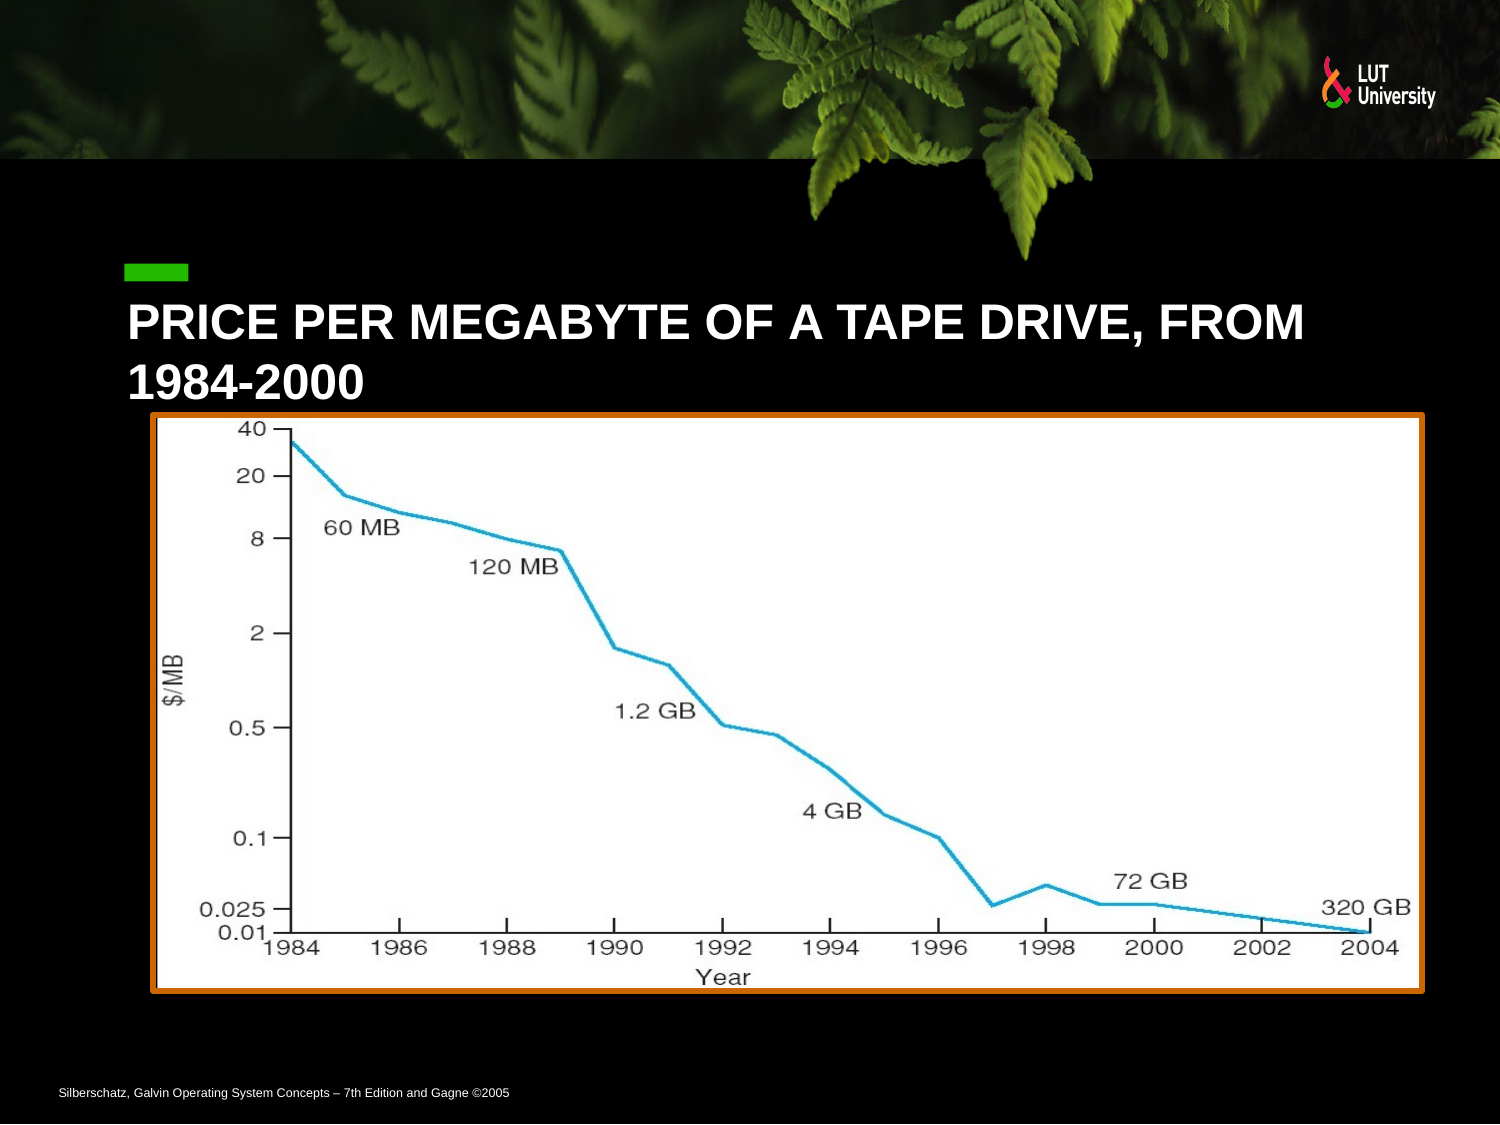

# Price per Megabyte of a Tape Drive, From 1984-2000

Silberschatz, Galvin Operating System Concepts – 7th Edition and Gagne ©2005